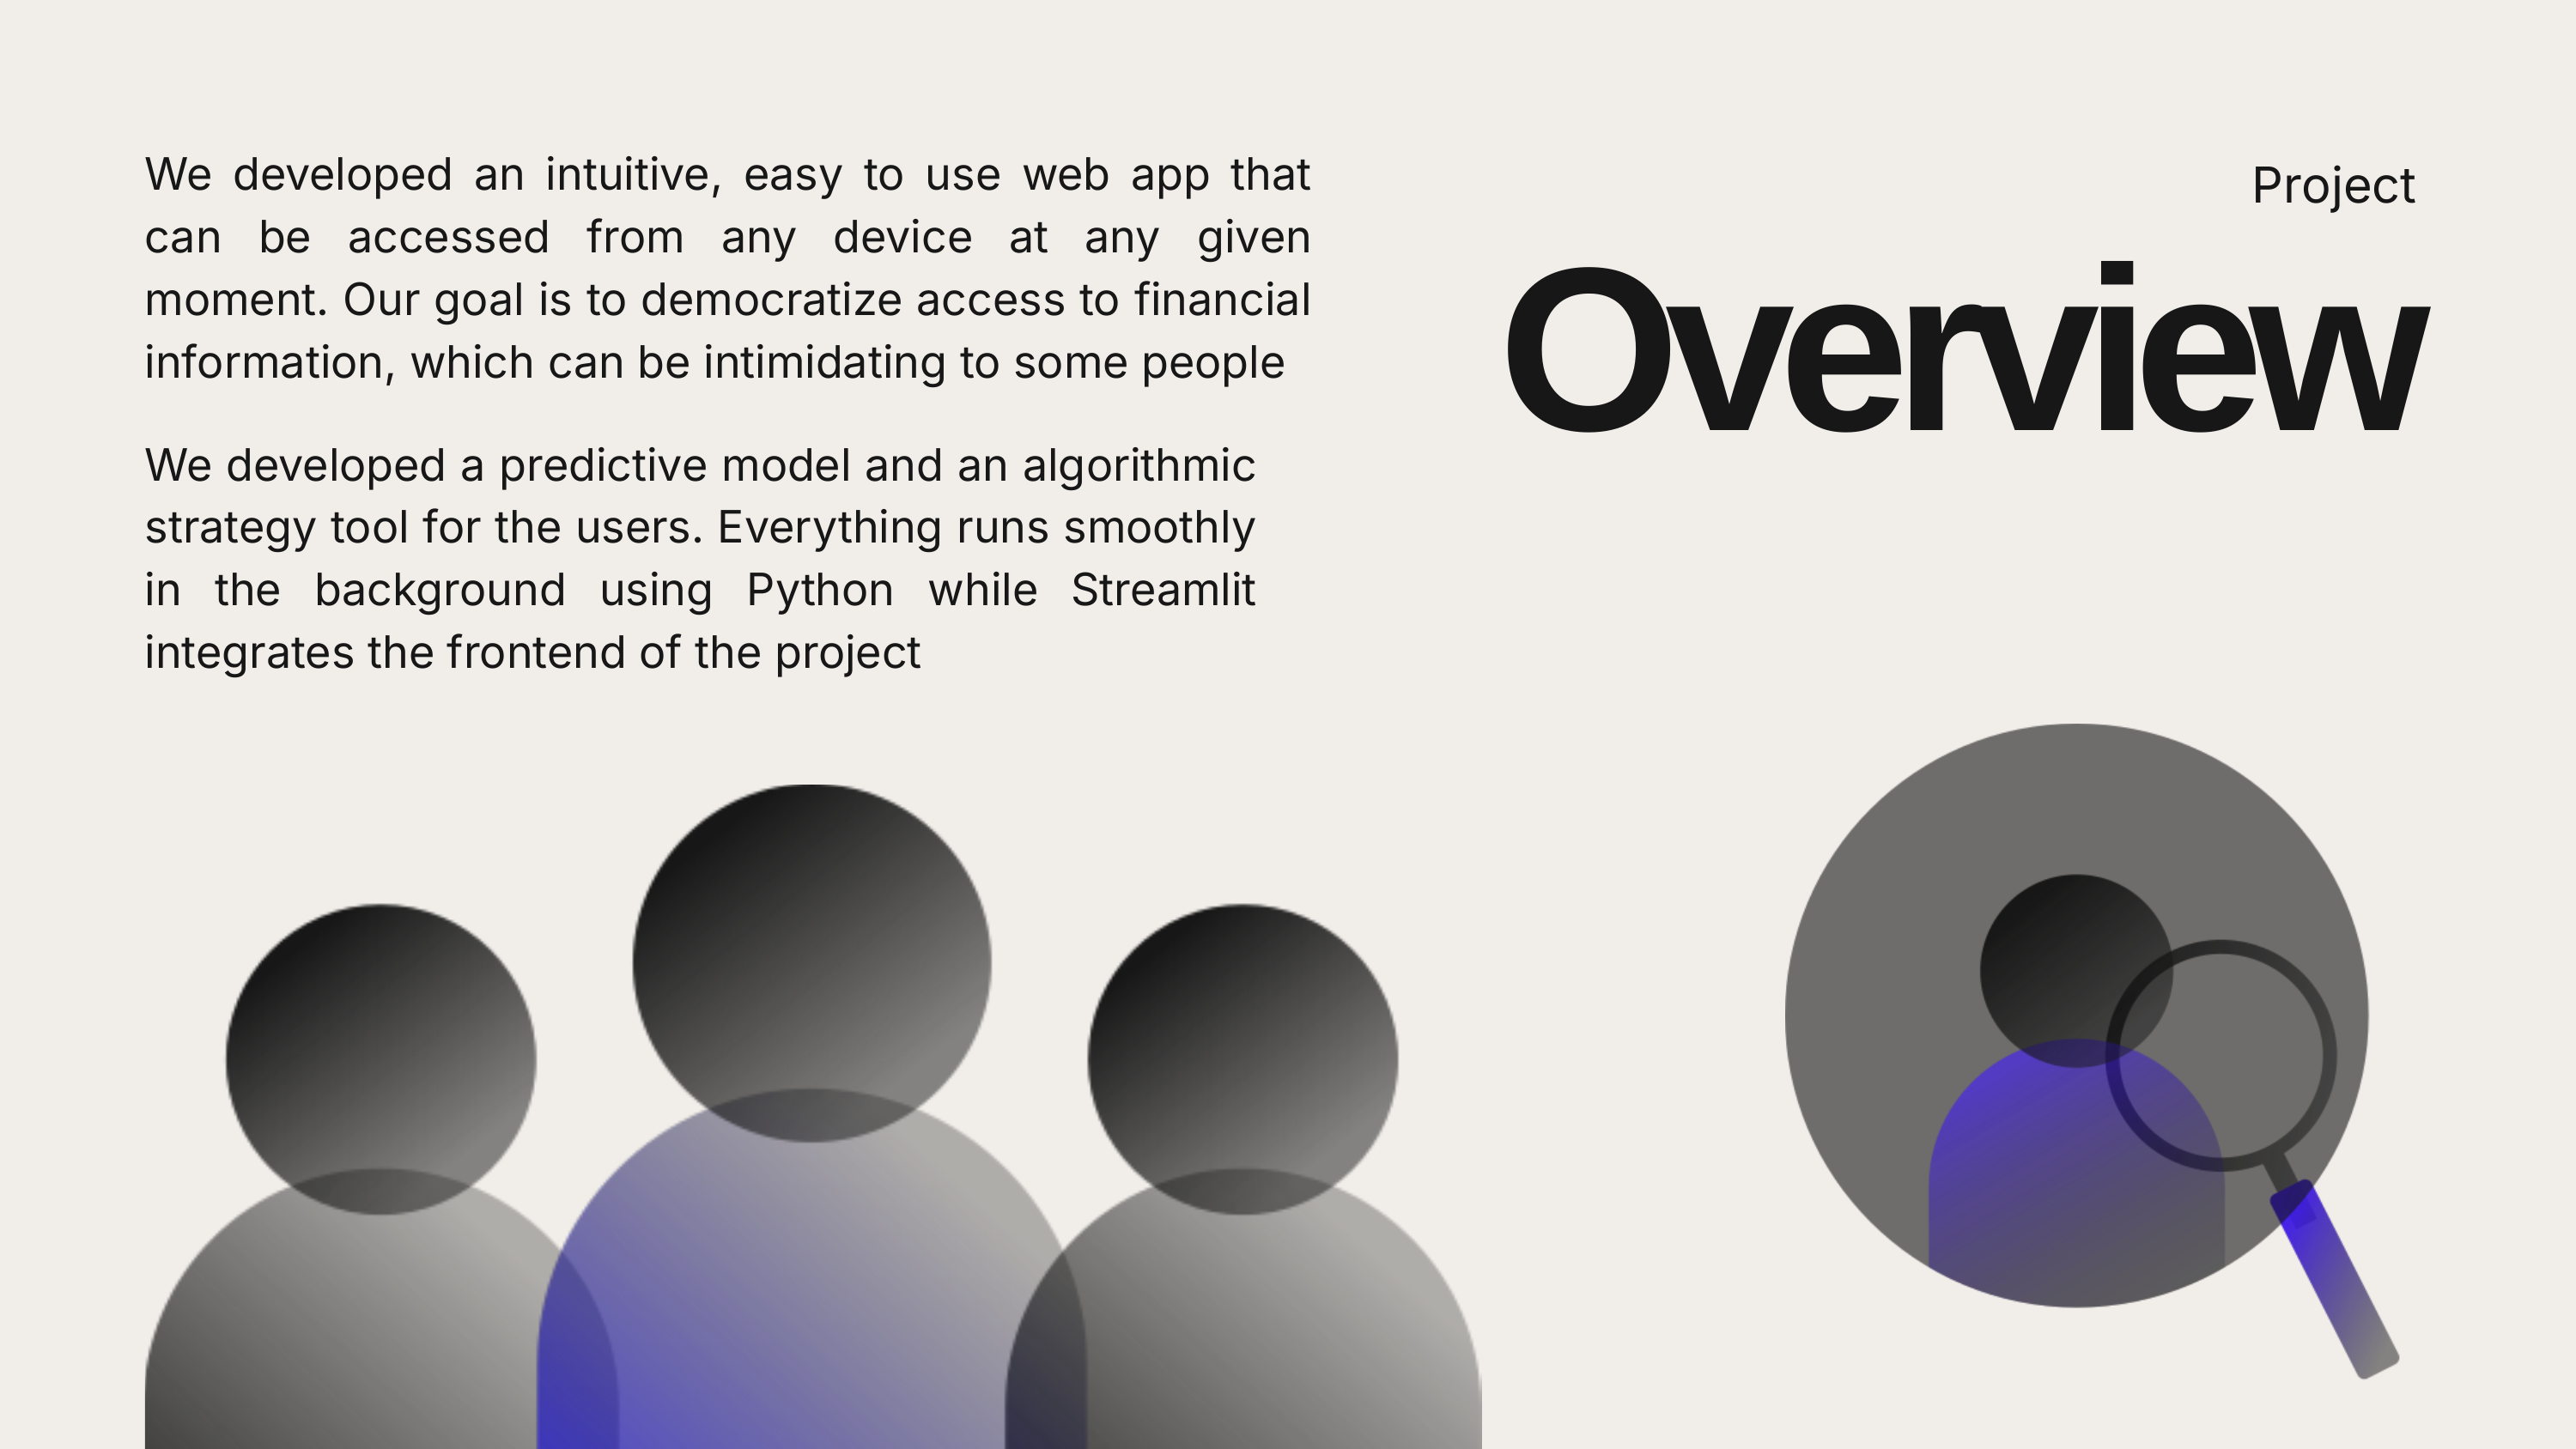

We developed an intuitive, easy to use web app that can be accessed from any device at any given moment. Our goal is to democratize access to financial information, which can be intimidating to some people
Project
Overview
We developed a predictive model and an algorithmic strategy tool for the users. Everything runs smoothly in the background using Python while Streamlit integrates the frontend of the project